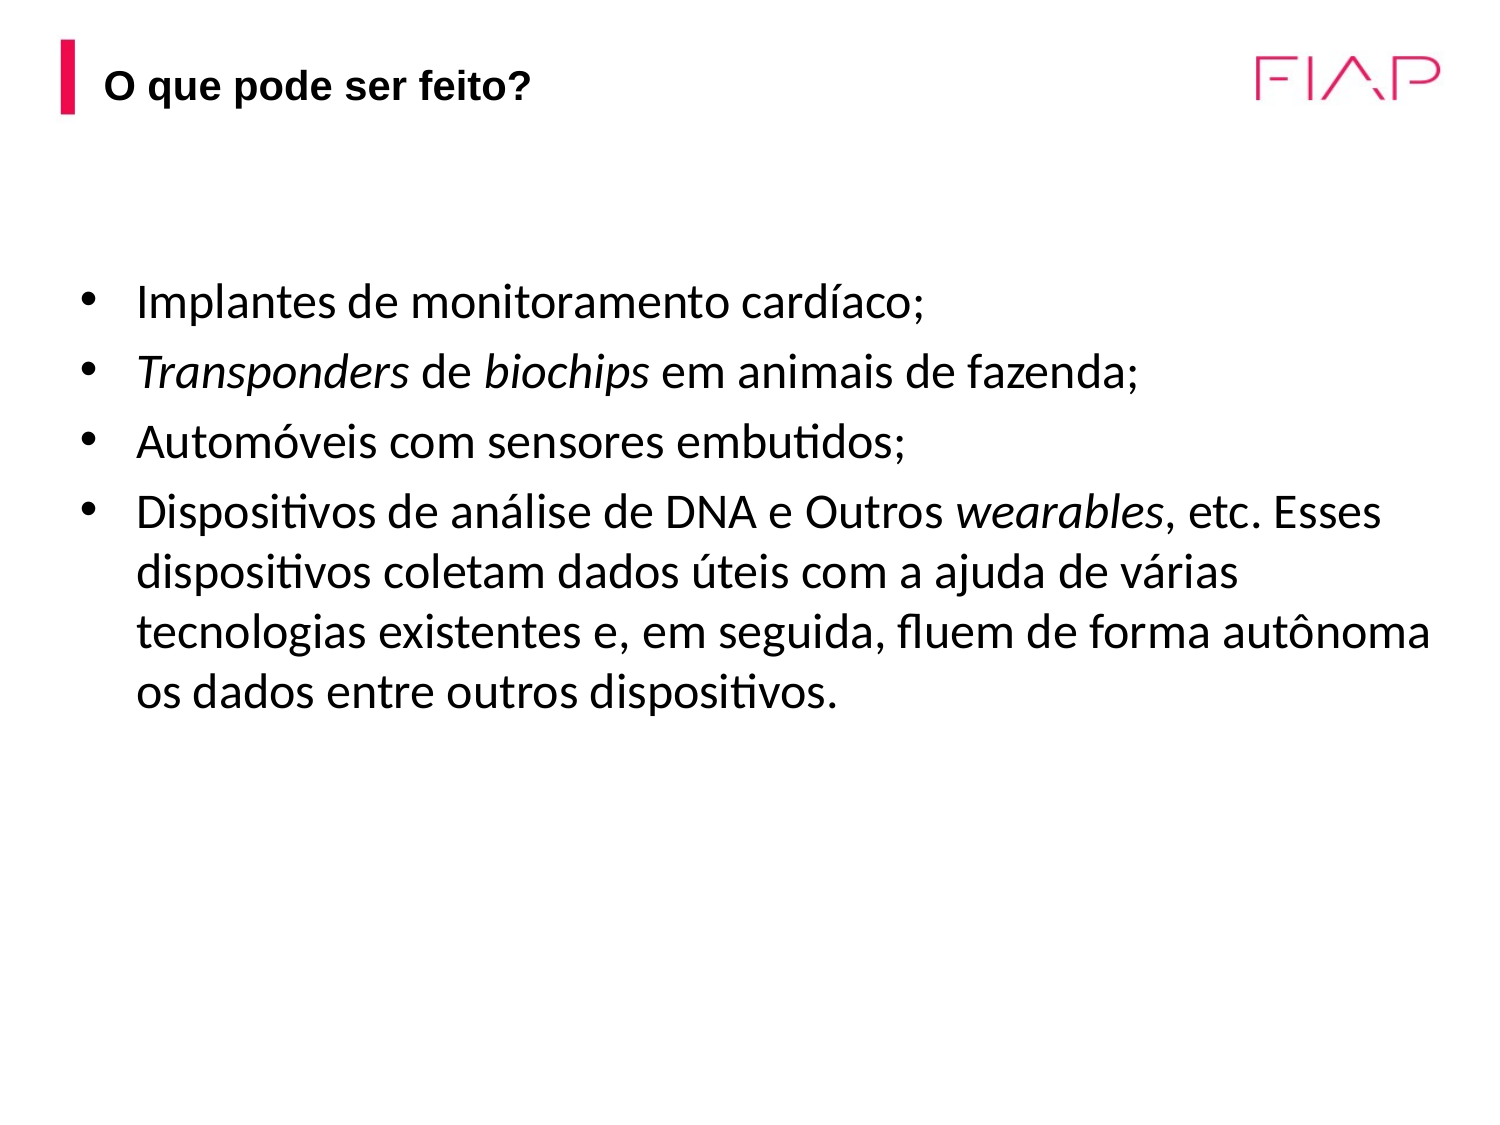

# O que pode ser feito?

Implantes de monitoramento cardíaco;
Transponders de biochips em animais de fazenda;
Automóveis com sensores embutidos;
Dispositivos de análise de DNA e Outros wearables, etc. Esses dispositivos coletam dados úteis com a ajuda de várias tecnologias existentes e, em seguida, fluem de forma autônoma os dados entre outros dispositivos.